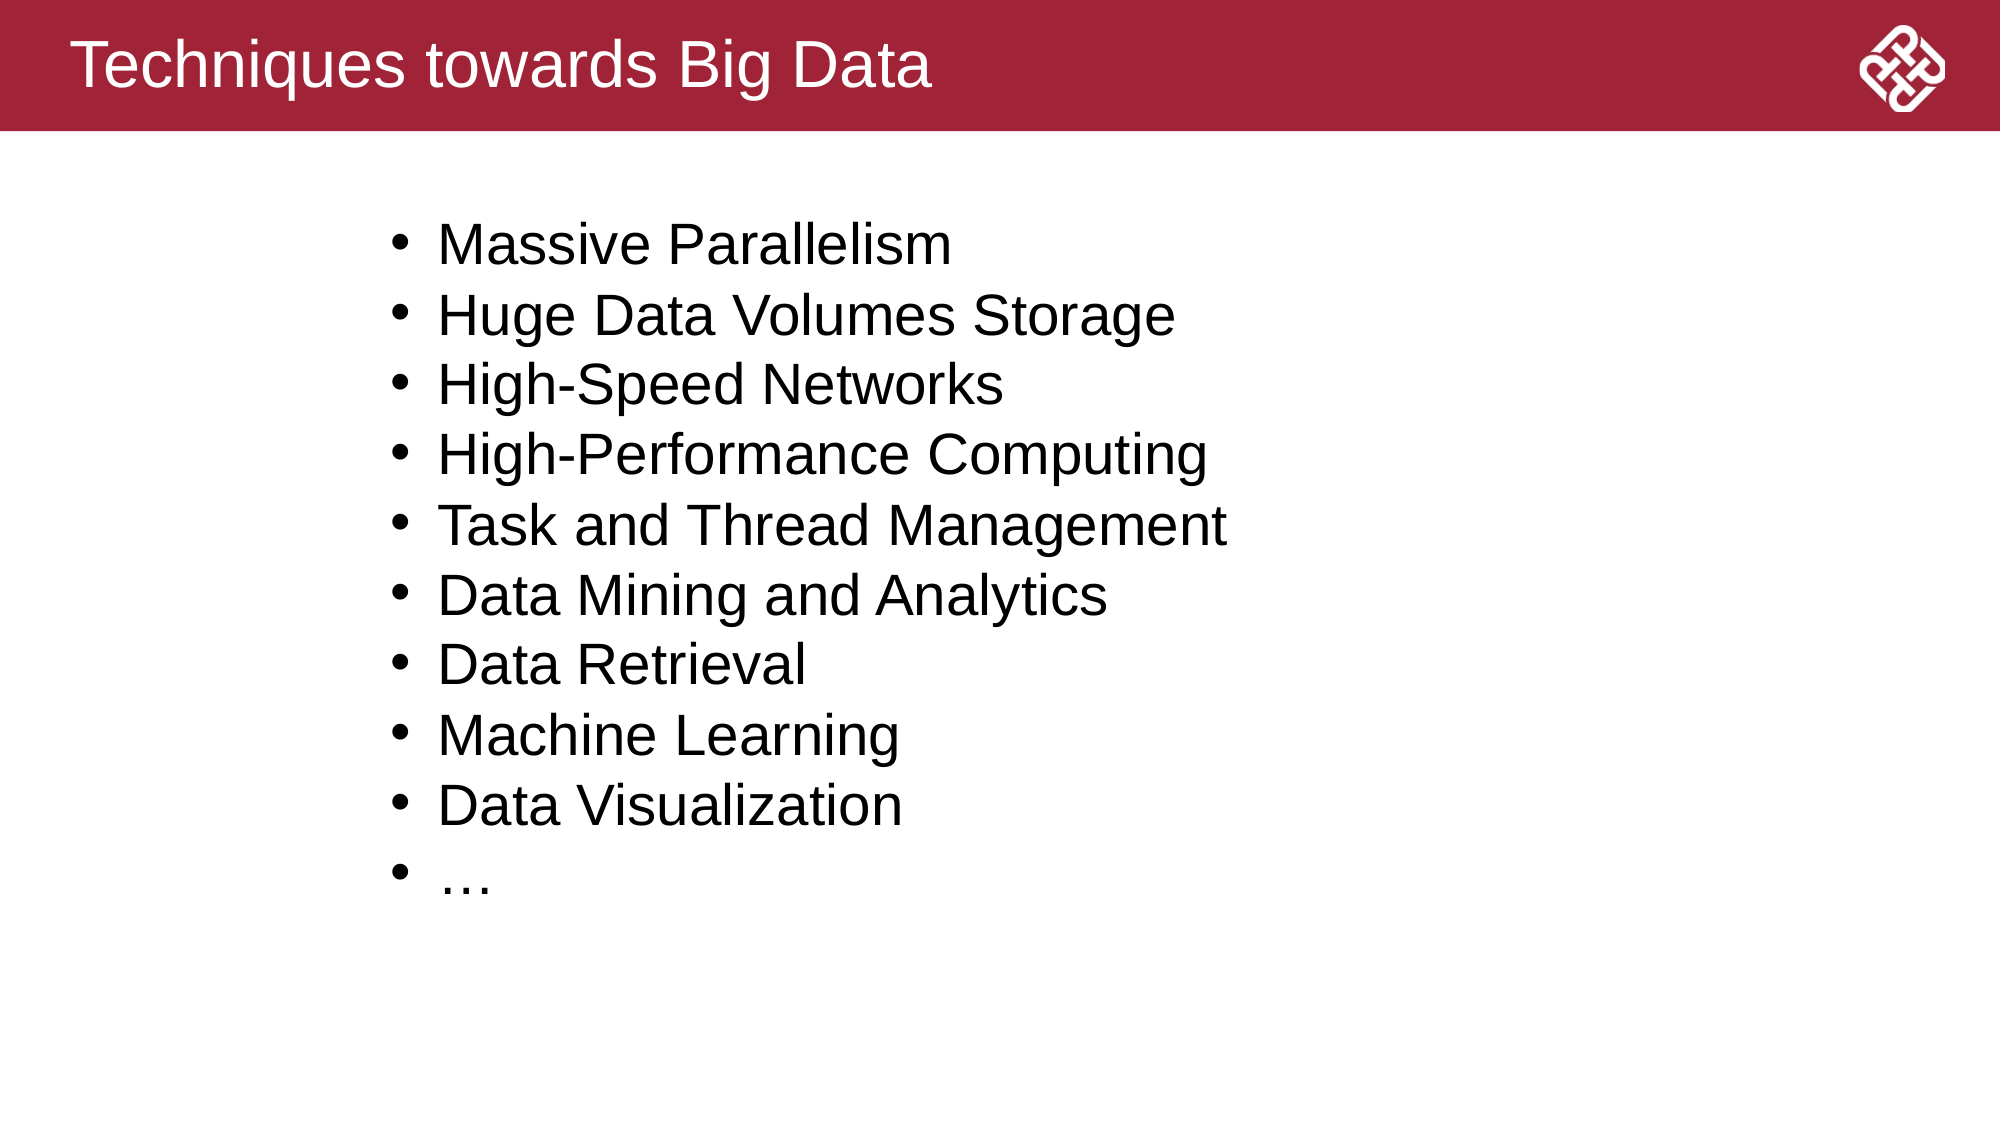

# Techniques towards Big Data
Massive Parallelism
Huge Data Volumes Storage
High-Speed Networks
High-Performance Computing
Task and Thread Management
Data Mining and Analytics
Data Retrieval
Machine Learning
Data Visualization
…